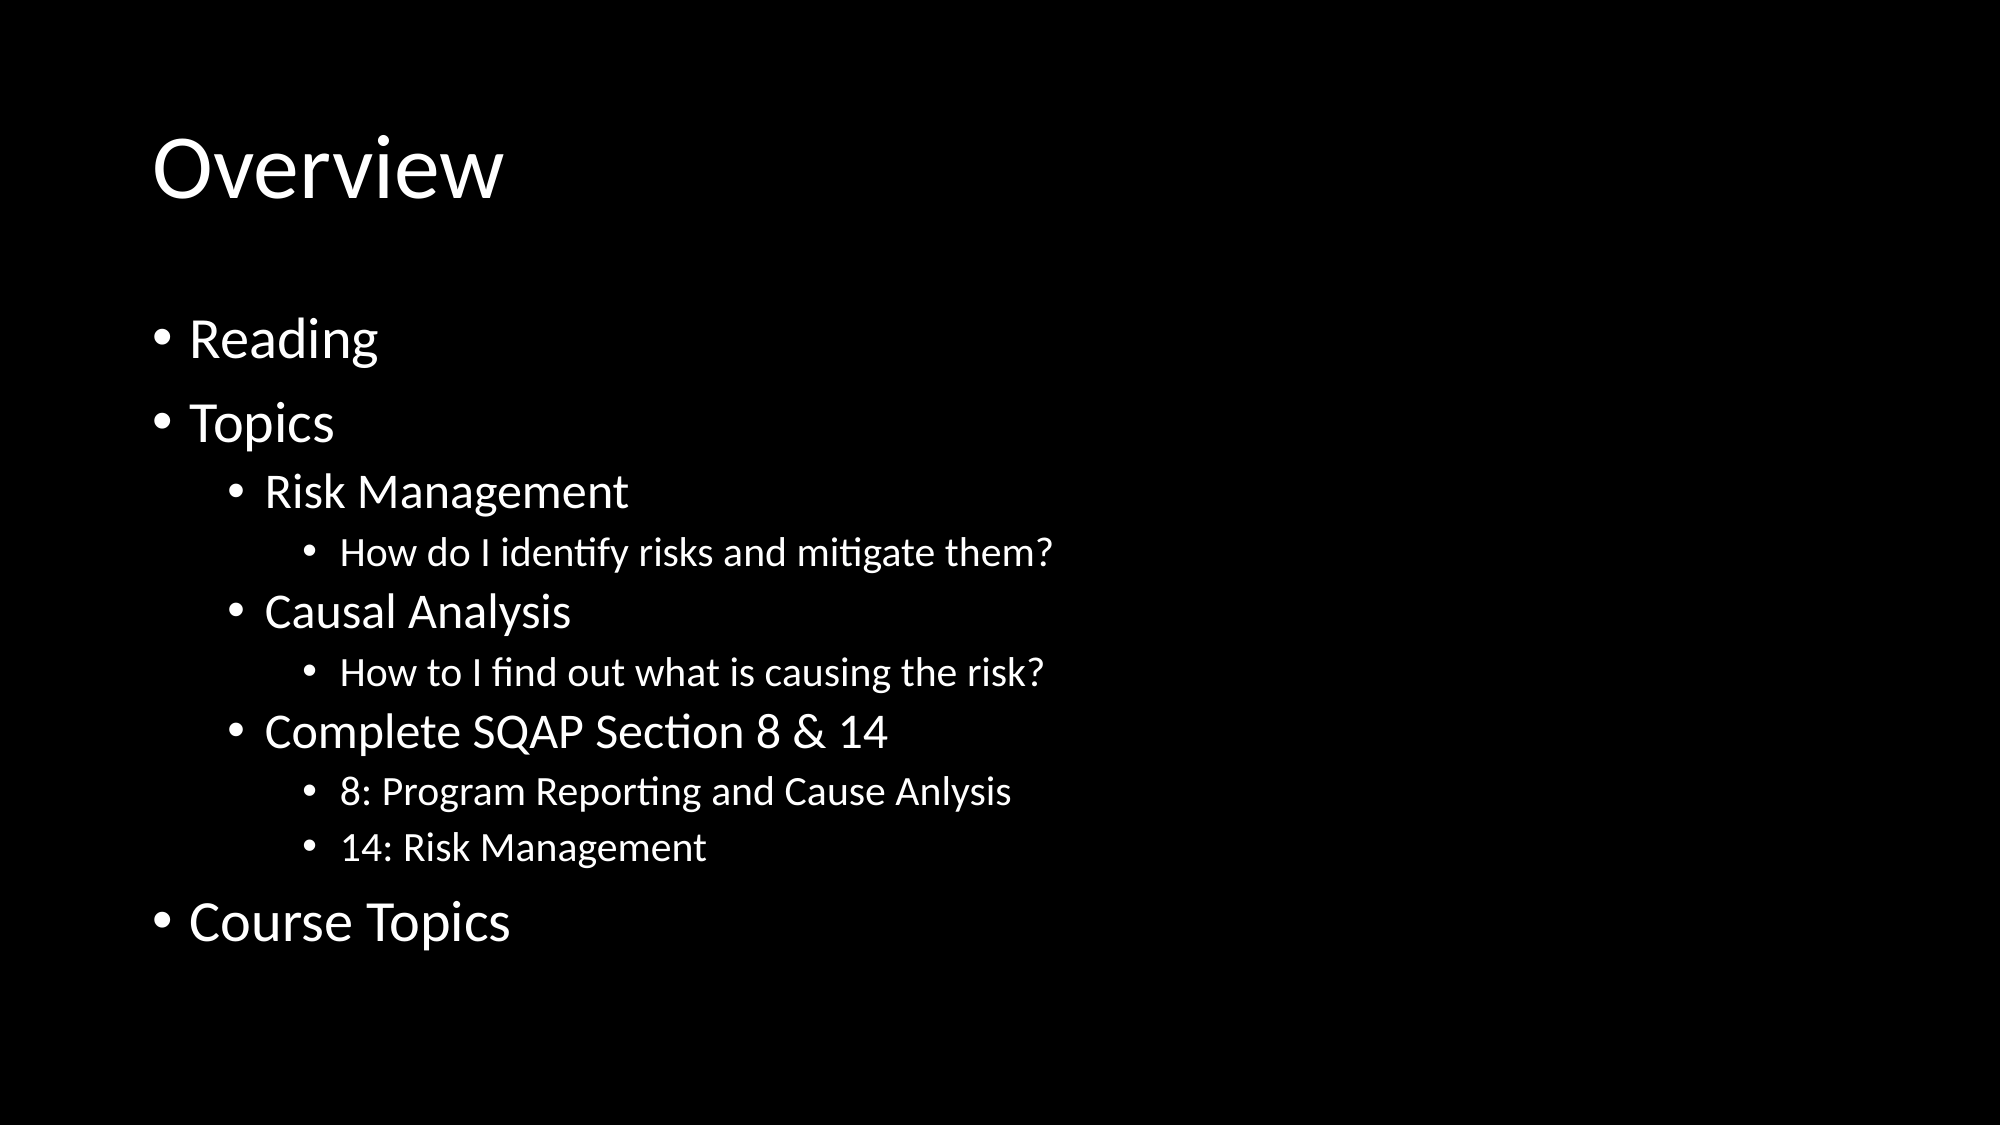

# Overview
Reading
Topics
Risk Management
How do I identify risks and mitigate them?
Causal Analysis
How to I find out what is causing the risk?
Complete SQAP Section 8 & 14
8: Program Reporting and Cause Anlysis
14: Risk Management
Course Topics